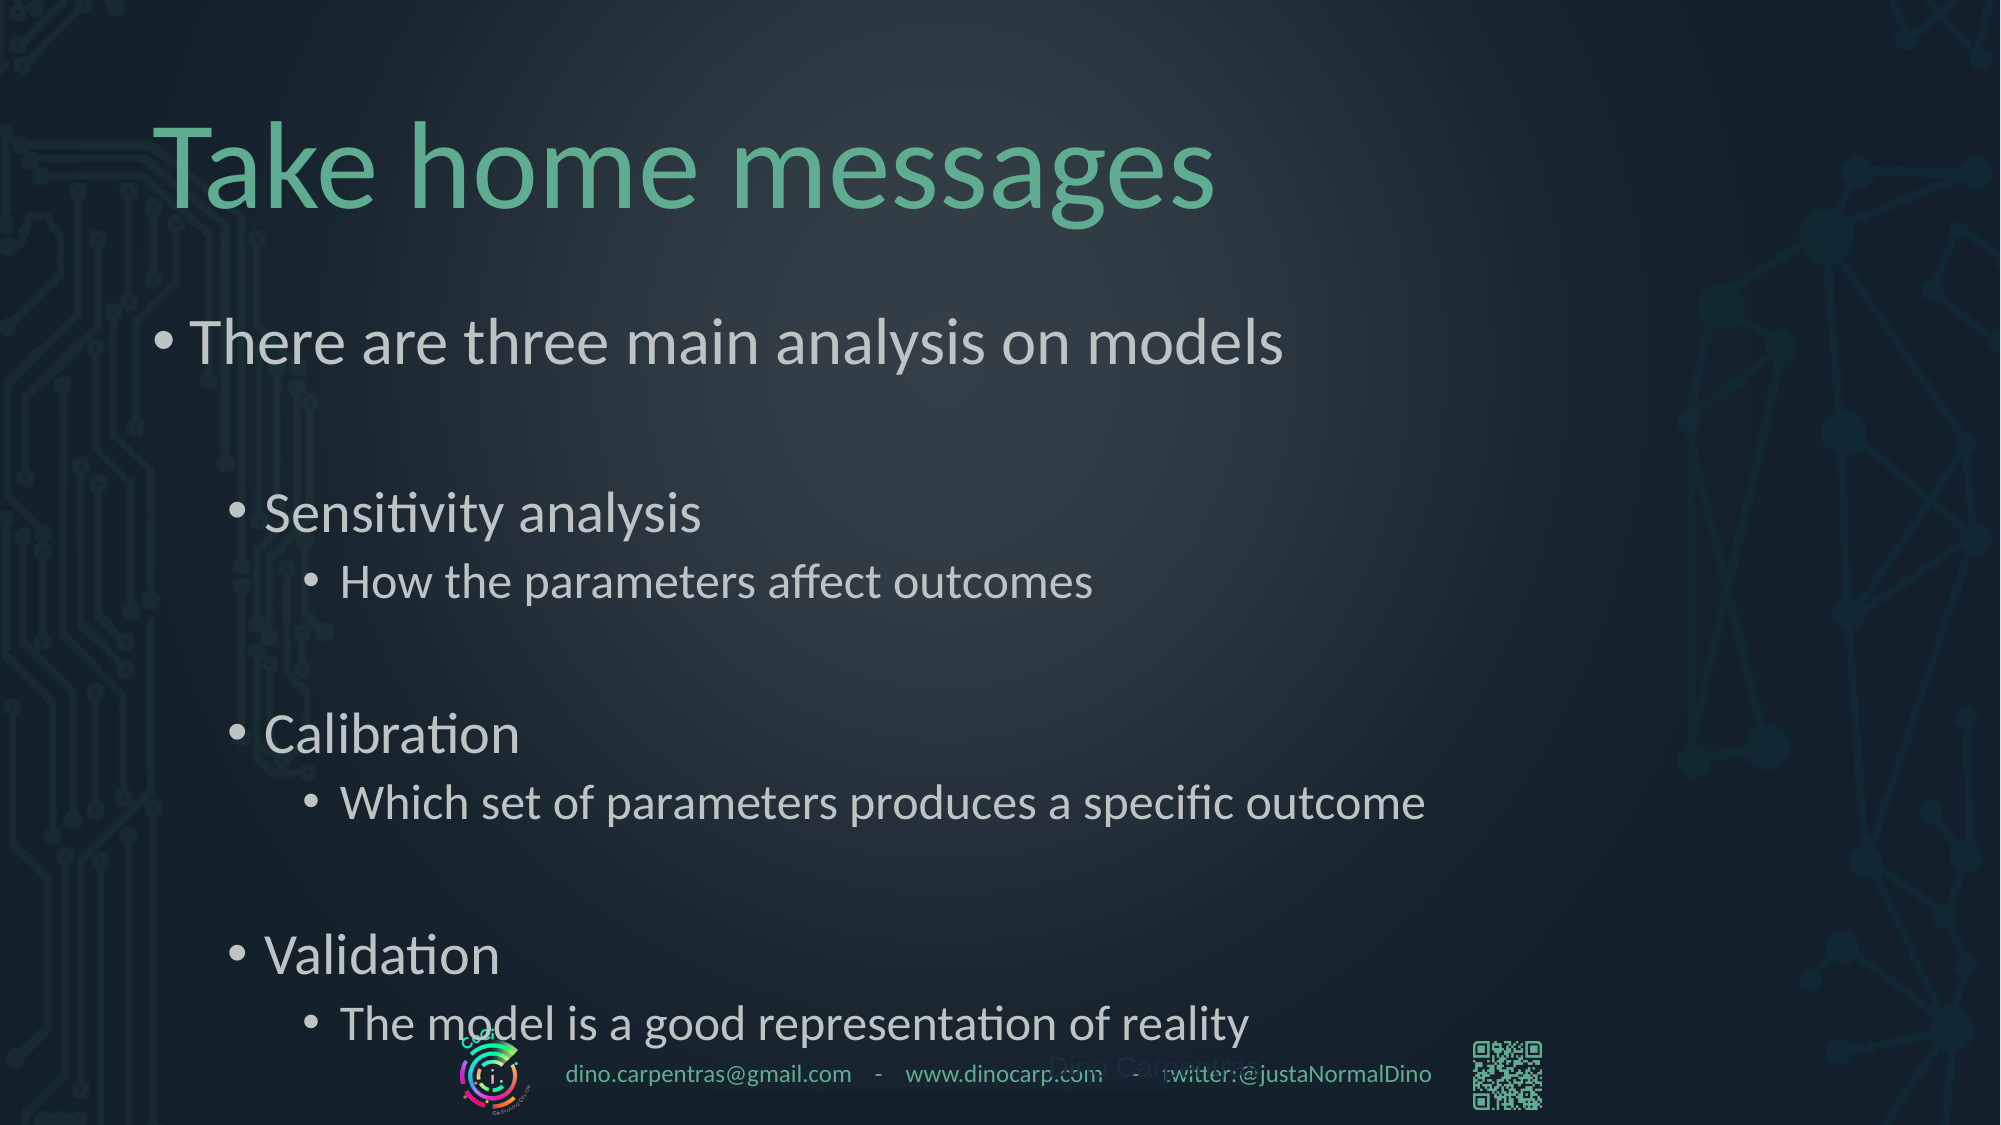

# Take home messages
There are three main analysis on models

Sensitivity analysis
How the parameters affect outcomes

Calibration
Which set of parameters produces a specific outcome

Validation
The model is a good representation of reality
Dino Carpentras